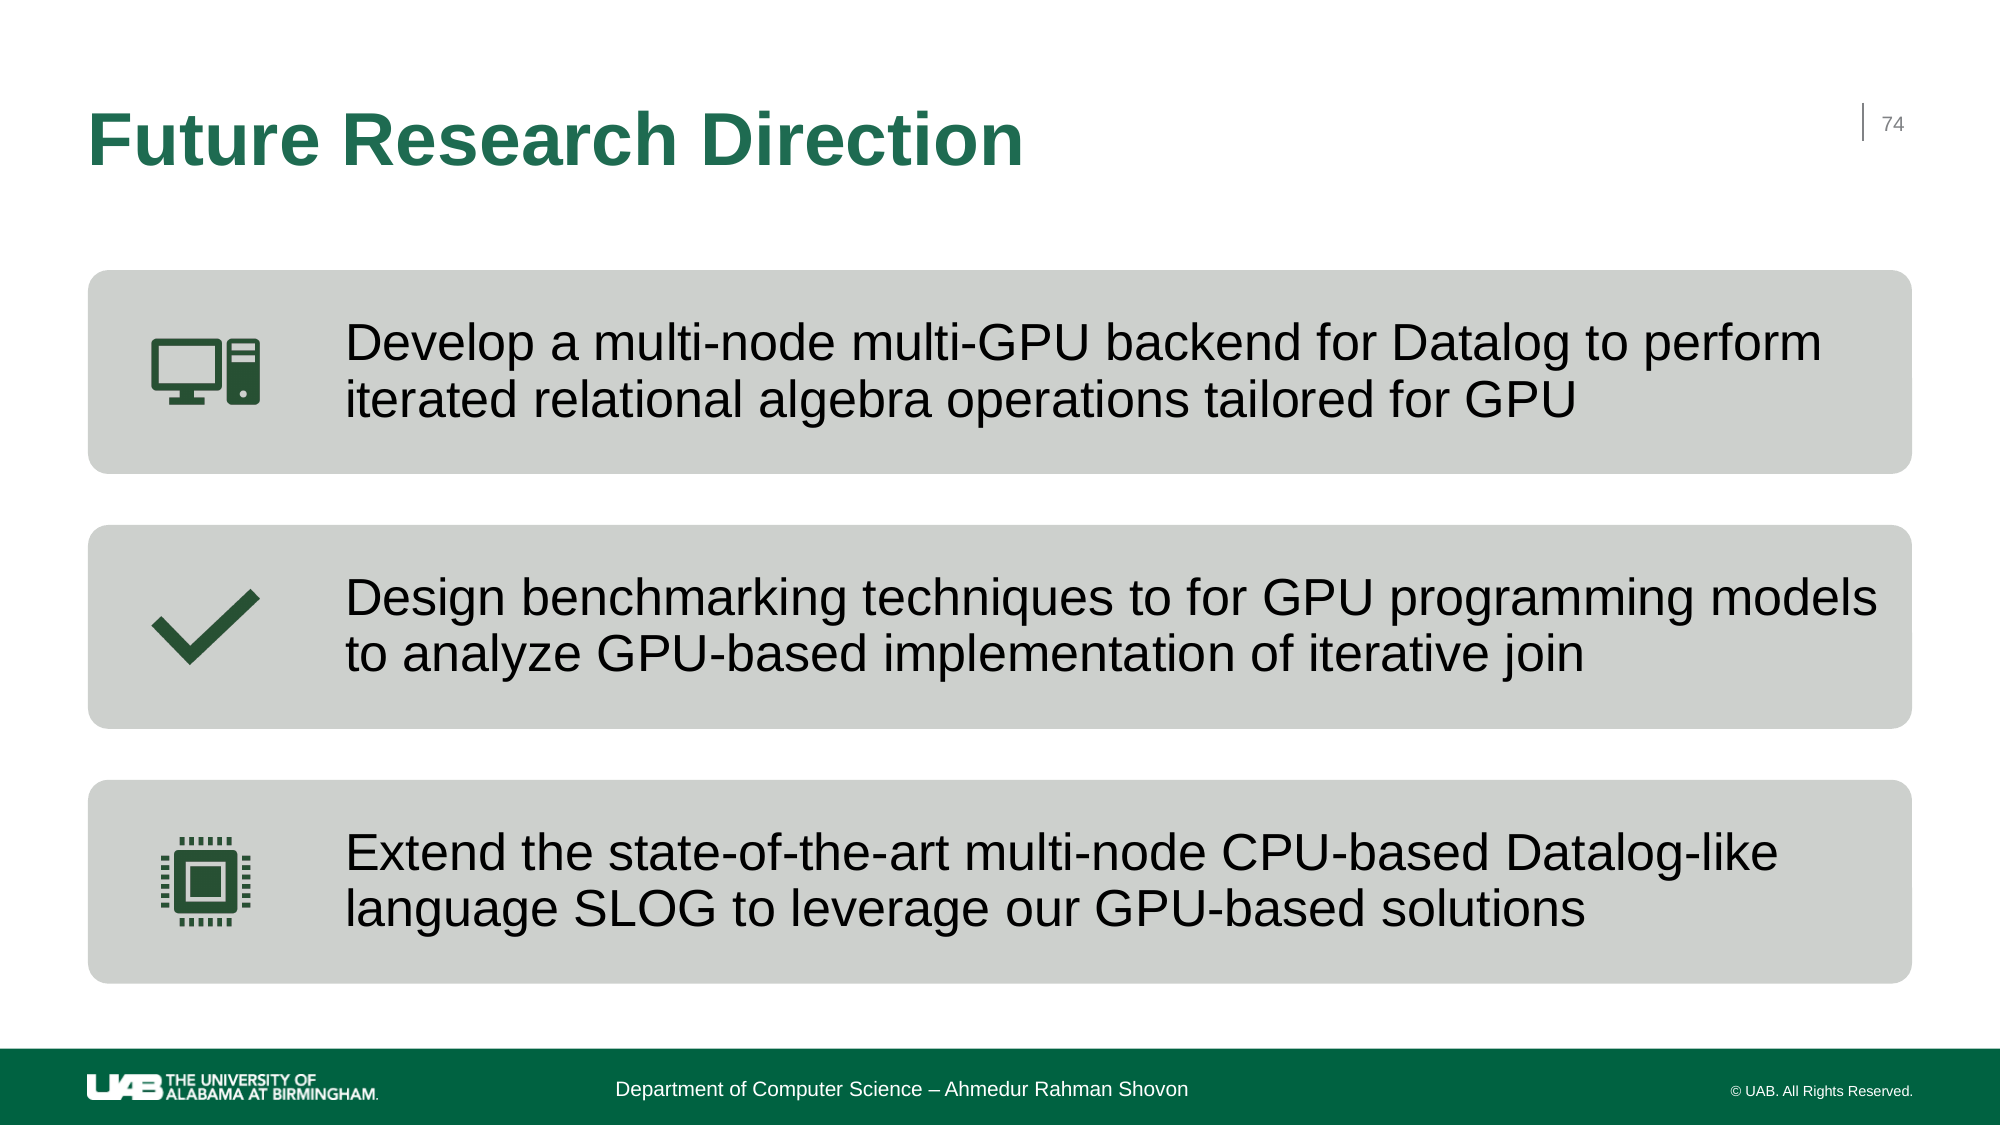

# Future Research Direction
74
Develop a multi-node multi-GPU backend for Datalog to perform iterated relational algebra operations tailored for GPU
Design benchmarking techniques to for GPU programming models to analyze GPU-based implementation of iterative join
Extend the state-of-the-art multi-node CPU-based Datalog-like language SLOG to leverage our GPU-based solutions
Department of Computer Science – Ahmedur Rahman Shovon